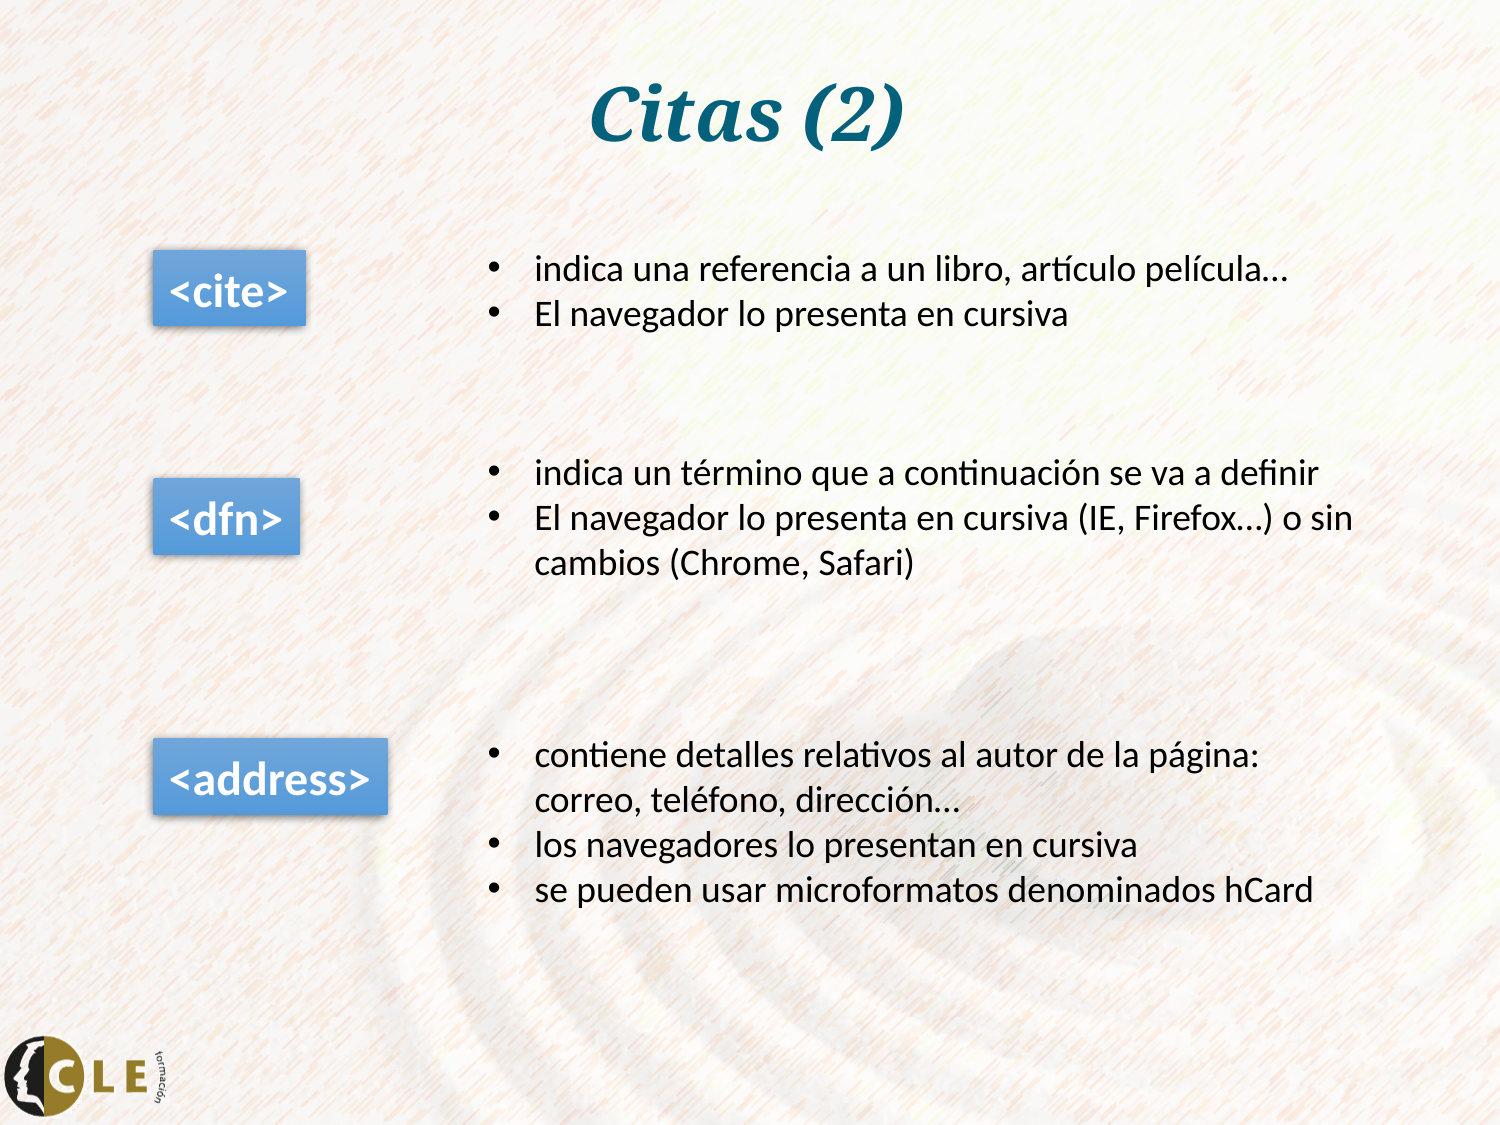

# Citas (2)
indica una referencia a un libro, artículo película…
El navegador lo presenta en cursiva
<cite>
indica un término que a continuación se va a definir
El navegador lo presenta en cursiva (IE, Firefox…) o sin cambios (Chrome, Safari)
<dfn>
contiene detalles relativos al autor de la página:
correo, teléfono, dirección…
los navegadores lo presentan en cursiva
se pueden usar microformatos denominados hCard
<address>